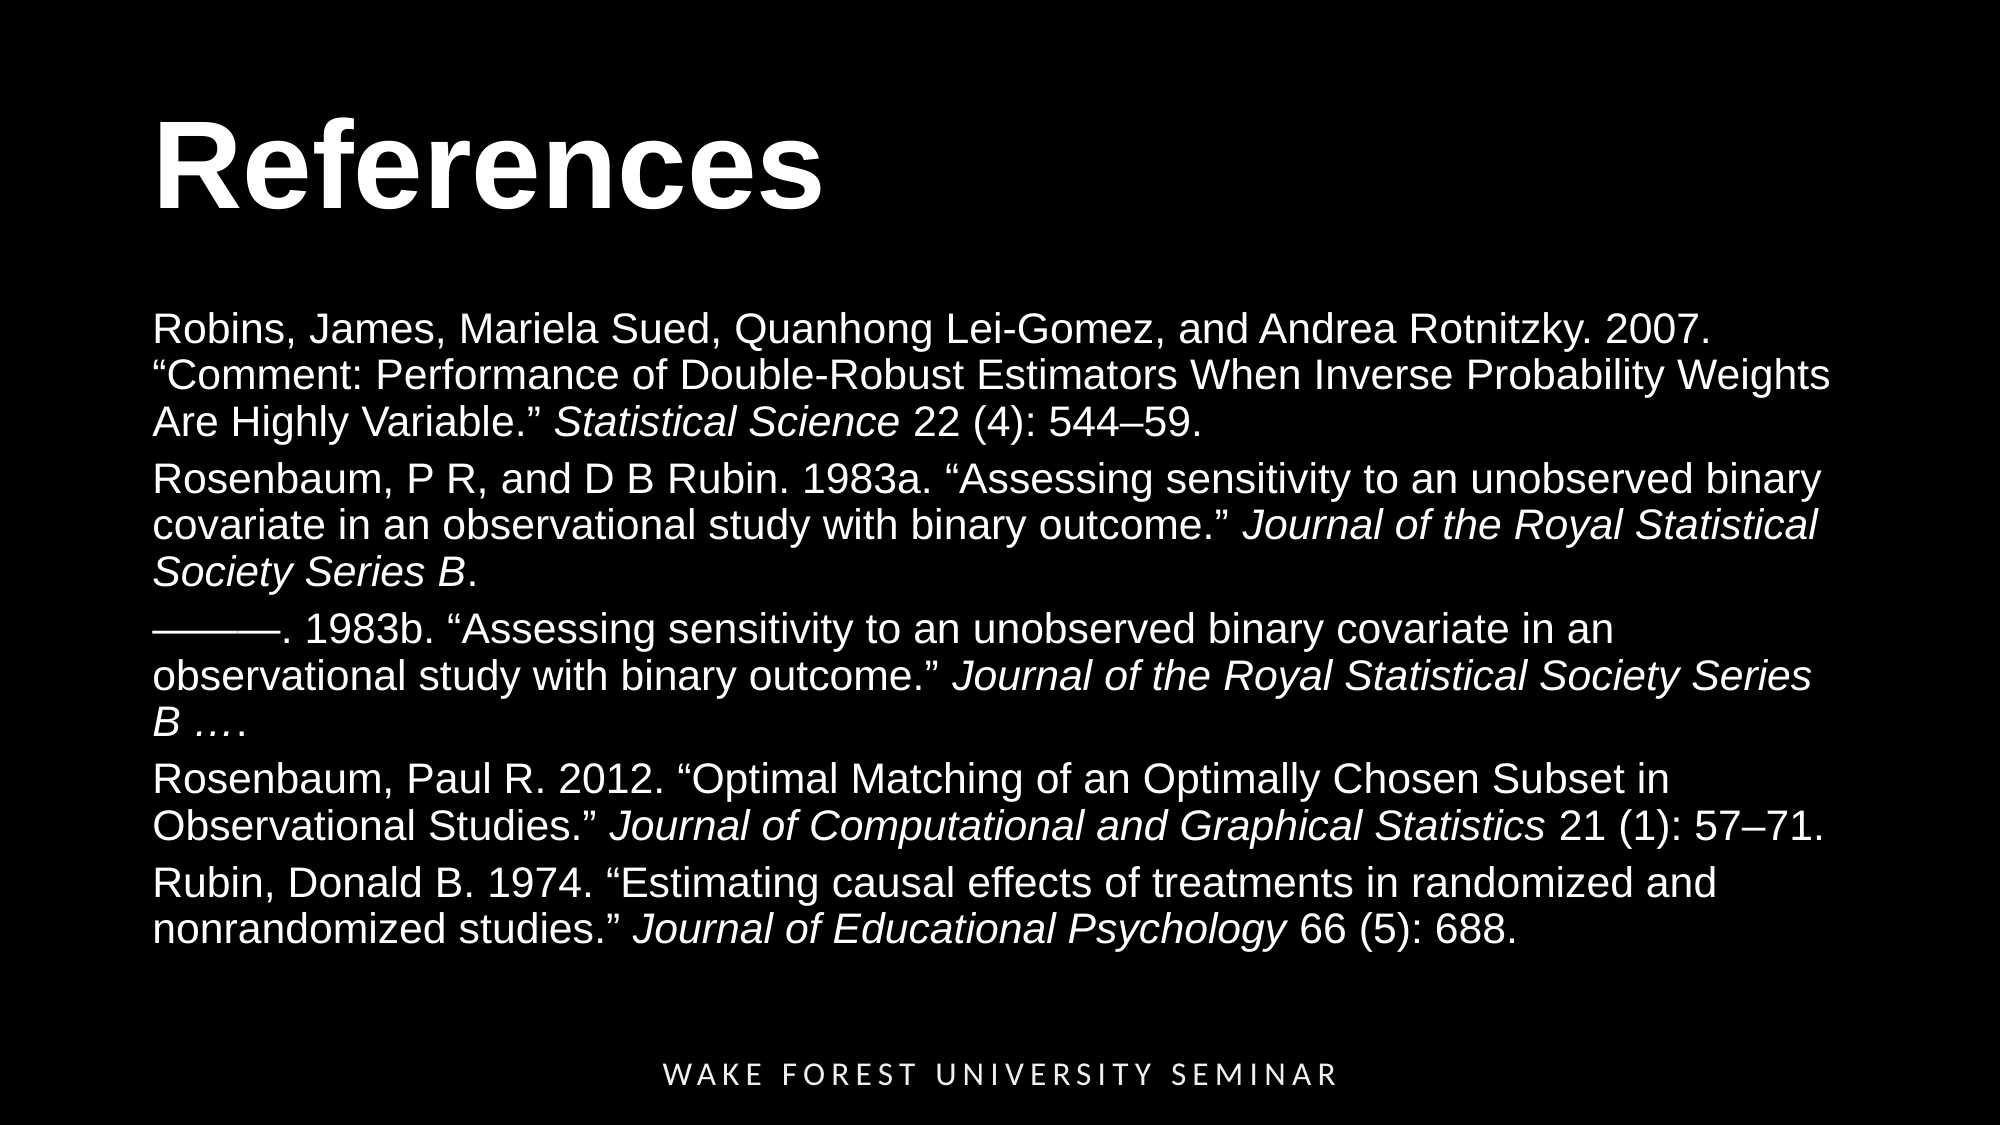

# References
Robins, James, Mariela Sued, Quanhong Lei-Gomez, and Andrea Rotnitzky. 2007. “Comment: Performance of Double-Robust Estimators When Inverse Probability Weights Are Highly Variable.” Statistical Science 22 (4): 544–59.
Rosenbaum, P R, and D B Rubin. 1983a. “Assessing sensitivity to an unobserved binary covariate in an observational study with binary outcome.” Journal of the Royal Statistical Society Series B.
———. 1983b. “Assessing sensitivity to an unobserved binary covariate in an observational study with binary outcome.” Journal of the Royal Statistical Society Series B ….
Rosenbaum, Paul R. 2012. “Optimal Matching of an Optimally Chosen Subset in Observational Studies.” Journal of Computational and Graphical Statistics 21 (1): 57–71.
Rubin, Donald B. 1974. “Estimating causal effects of treatments in randomized and nonrandomized studies.” Journal of Educational Psychology 66 (5): 688.